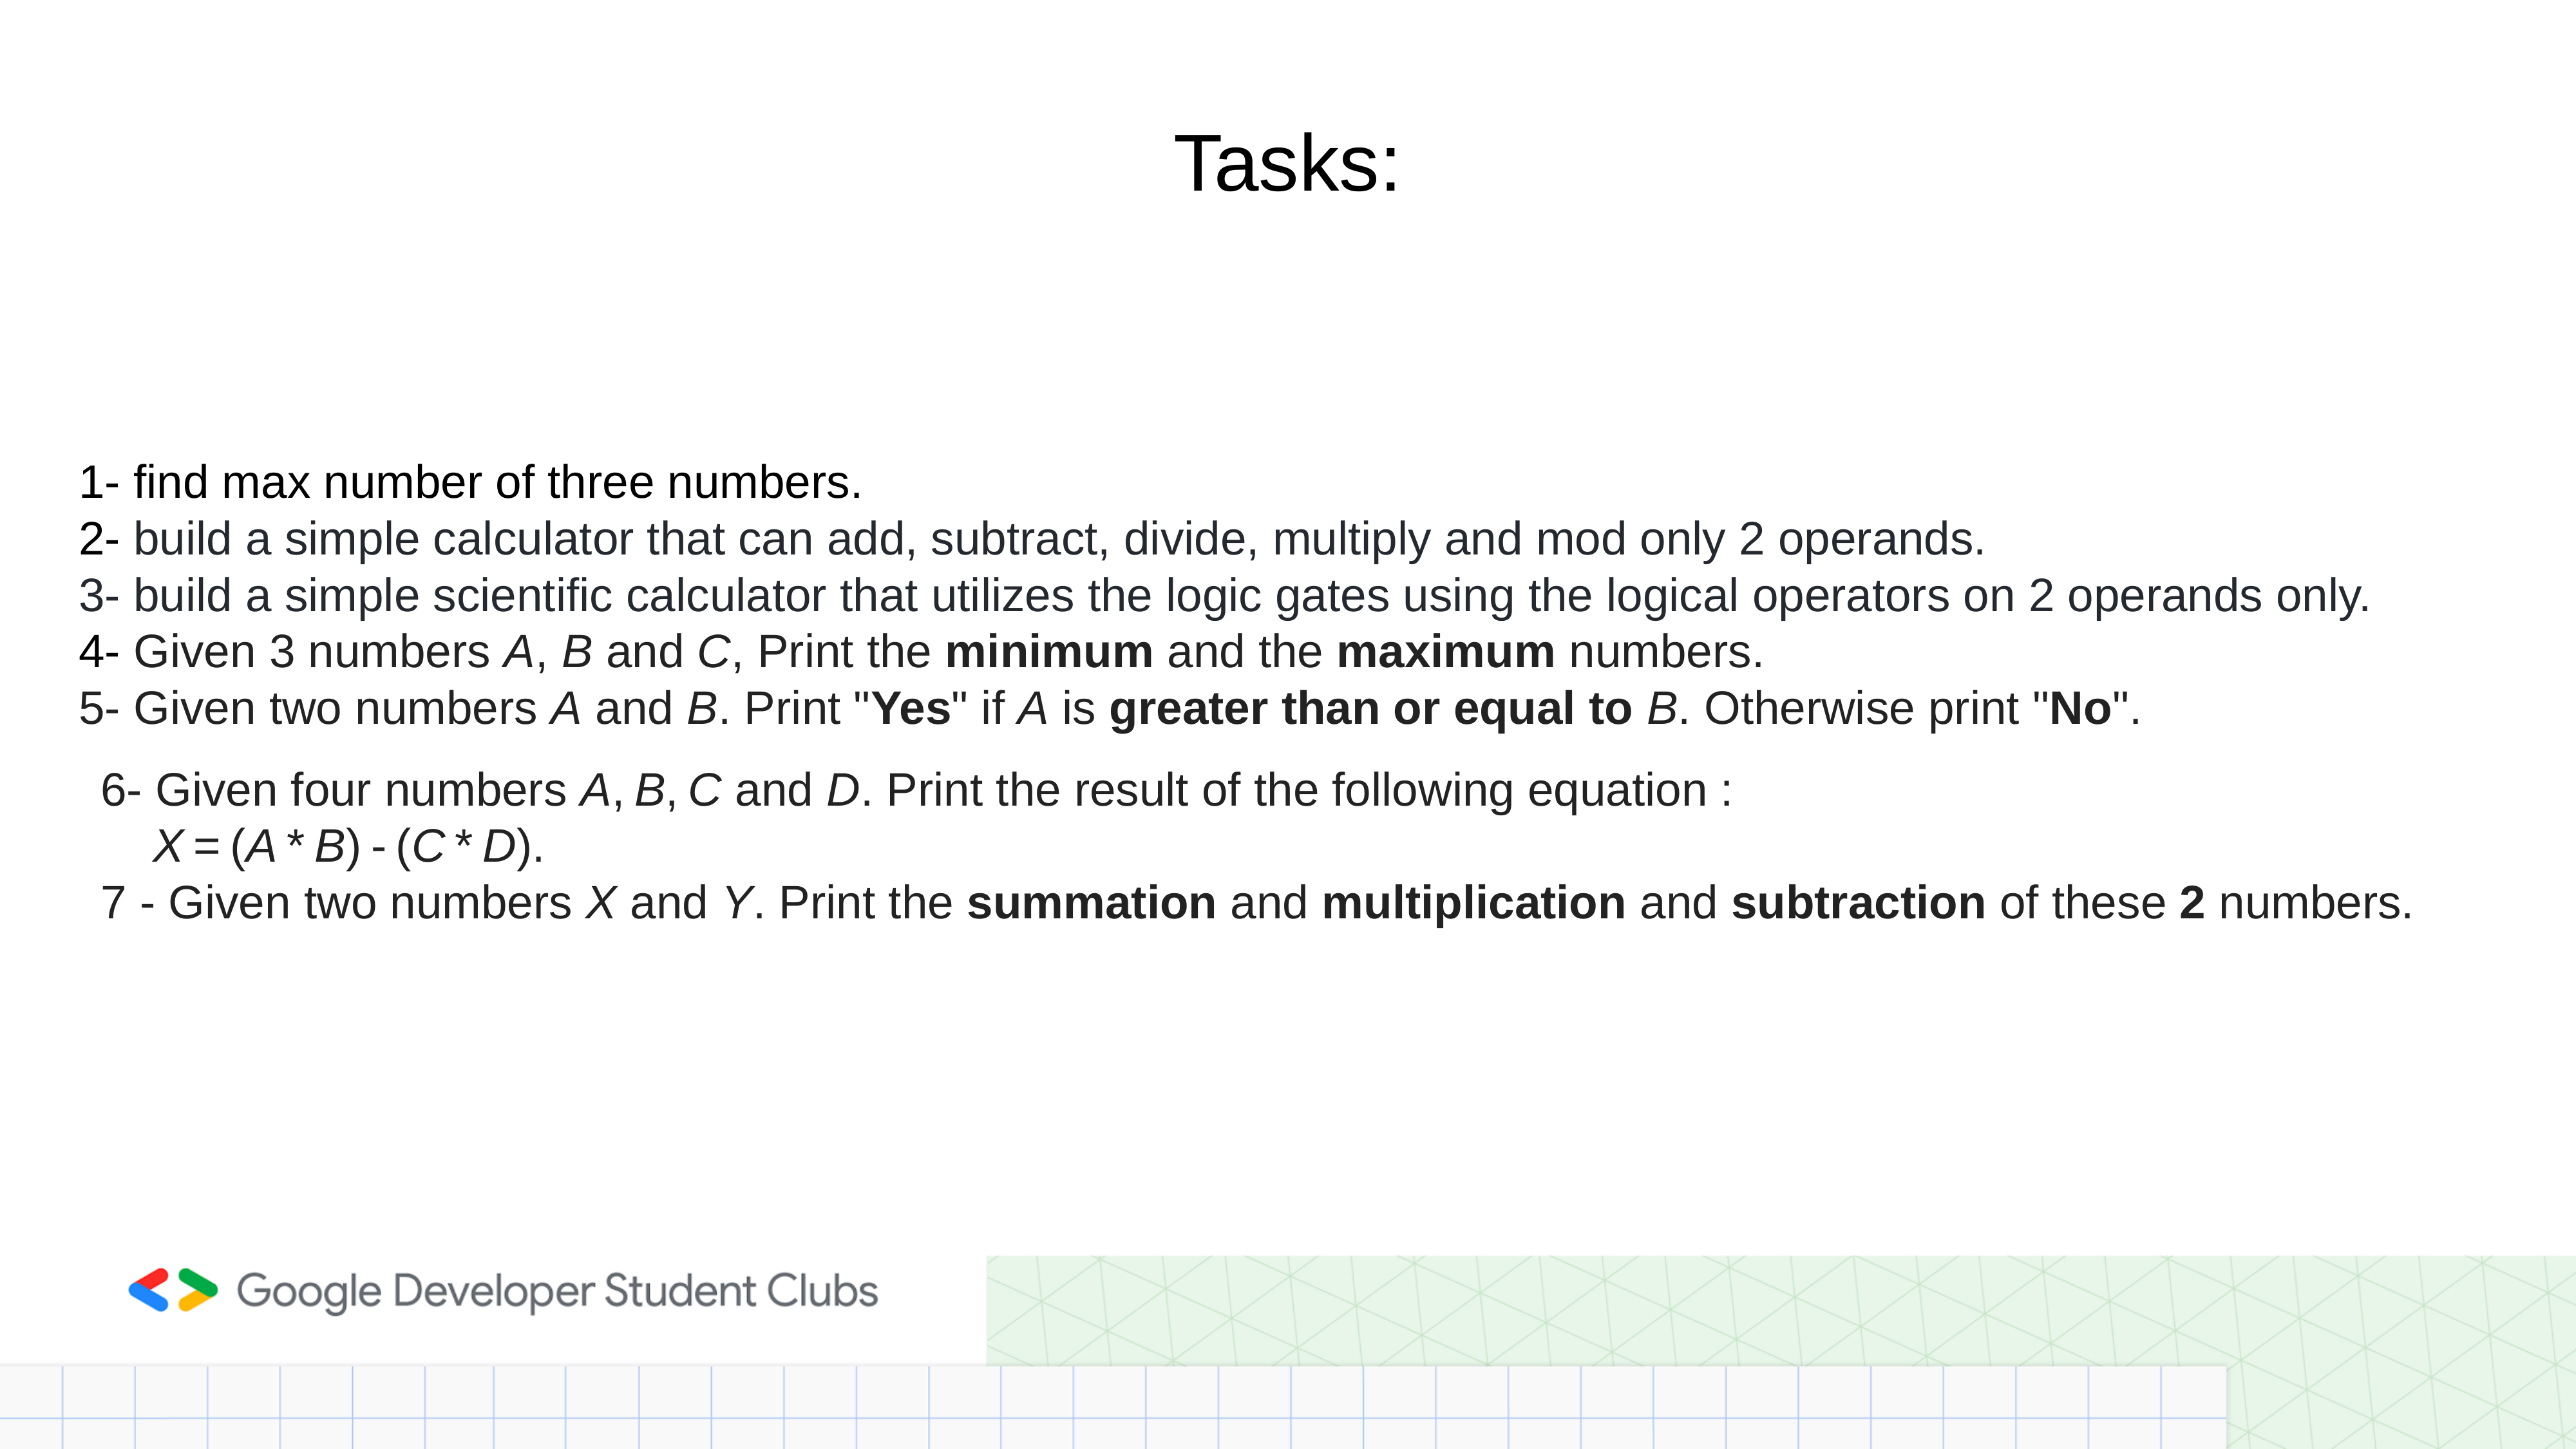

Tasks:
1- find max number of three numbers.
2- build a simple calculator that can add, subtract, divide, multiply and mod only 2 operands.
3- build a simple scientific calculator that utilizes the logic gates using the logical operators on 2 operands only.
4- Given 3 numbers A, B and C, Print the minimum and the maximum numbers.
5- Given two numbers A and B. Print "Yes" if A is greater than or equal to B. Otherwise print "No".

6- Given four numbers A, B, C and D. Print the result of the following equation :
    X = (A * B) - (C * D).
7 - Given two numbers X and Y. Print the summation and multiplication and subtraction of these 2 numbers.